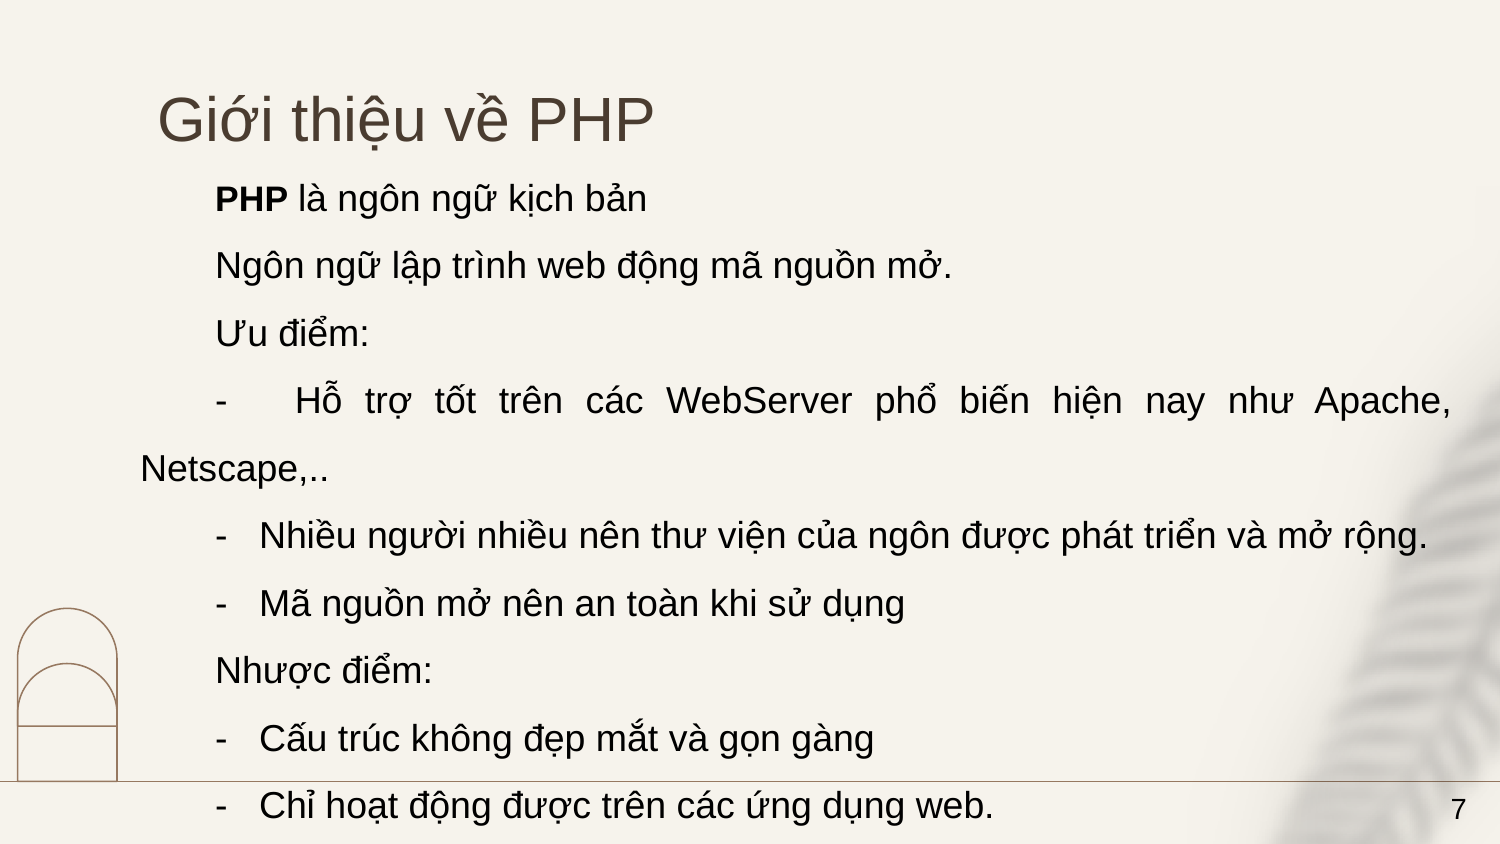

# Giới thiệu về PHP
PHP là ngôn ngữ kịch bản
Ngôn ngữ lập trình web động mã nguồn mở.
Ưu điểm:
-   Hỗ trợ tốt trên các WebServer phổ biến hiện nay như Apache, Netscape,..
-   Nhiều người nhiều nên thư viện của ngôn được phát triển và mở rộng.
-   Mã nguồn mở nên an toàn khi sử dụng
Nhược điểm:
-   Cấu trúc không đẹp mắt và gọn gàng
-   Chỉ hoạt động được trên các ứng dụng web.

7